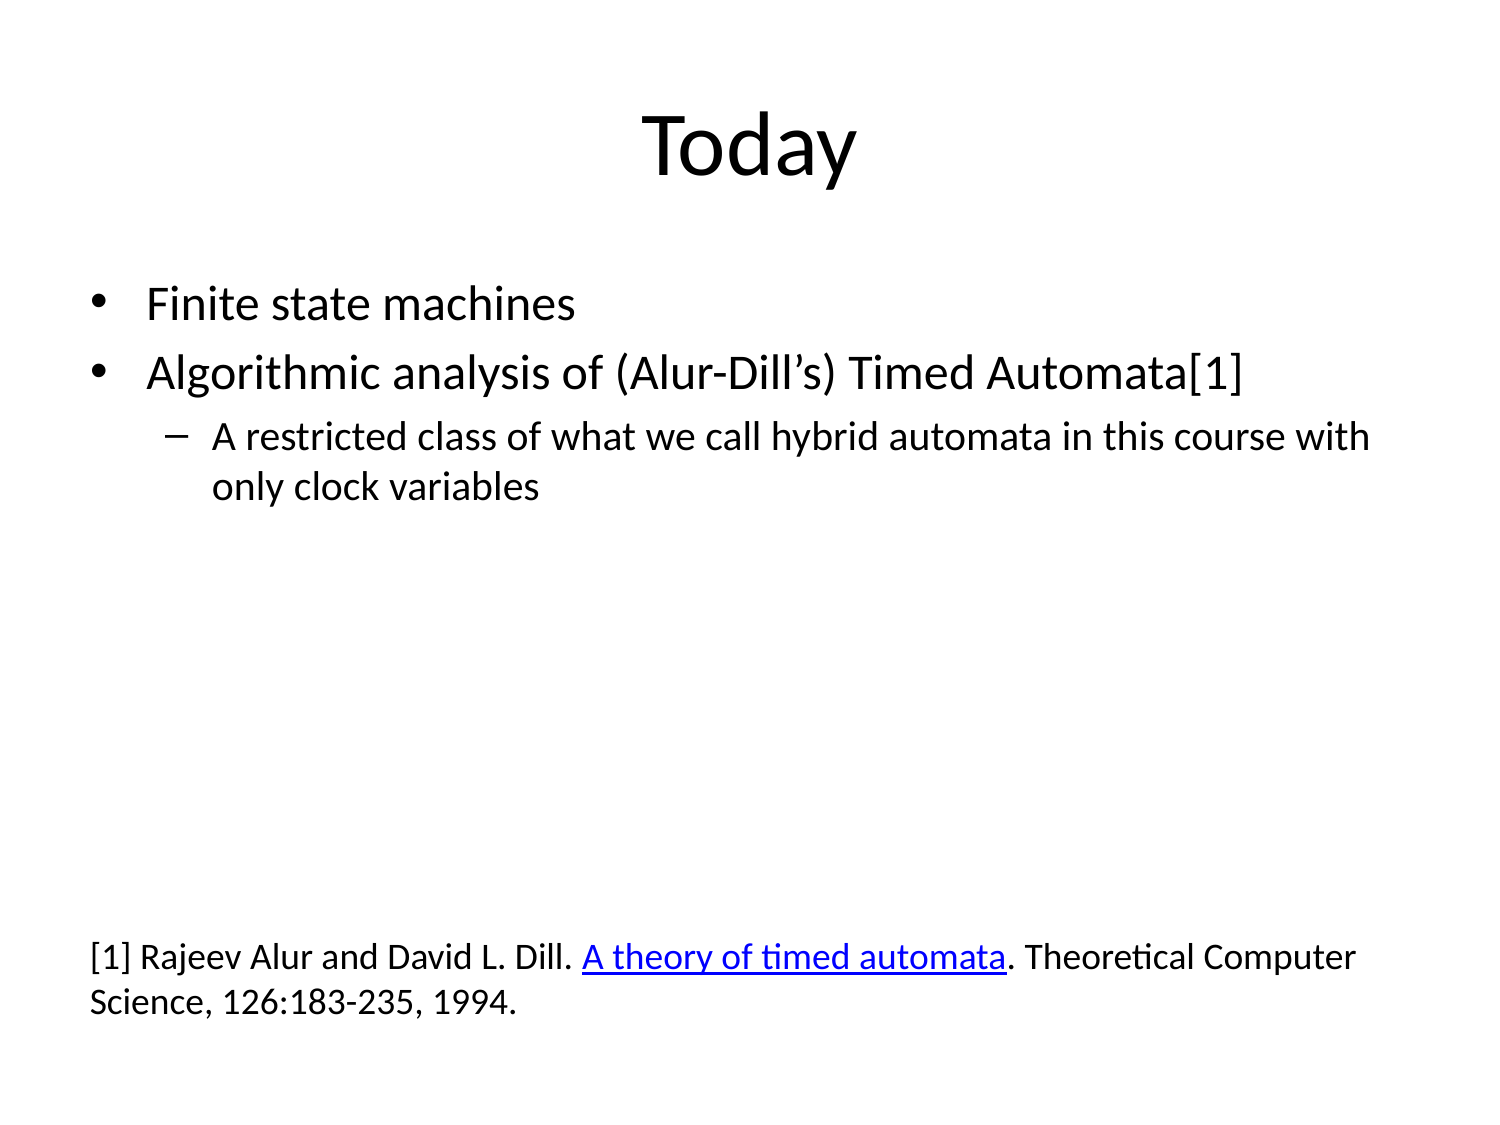

# Today
Finite state machines
Algorithmic analysis of (Alur-Dill’s) Timed Automata[1]
A restricted class of what we call hybrid automata in this course with only clock variables
[1] Rajeev Alur and David L. Dill. A theory of timed automata. Theoretical Computer Science, 126:183-235, 1994.